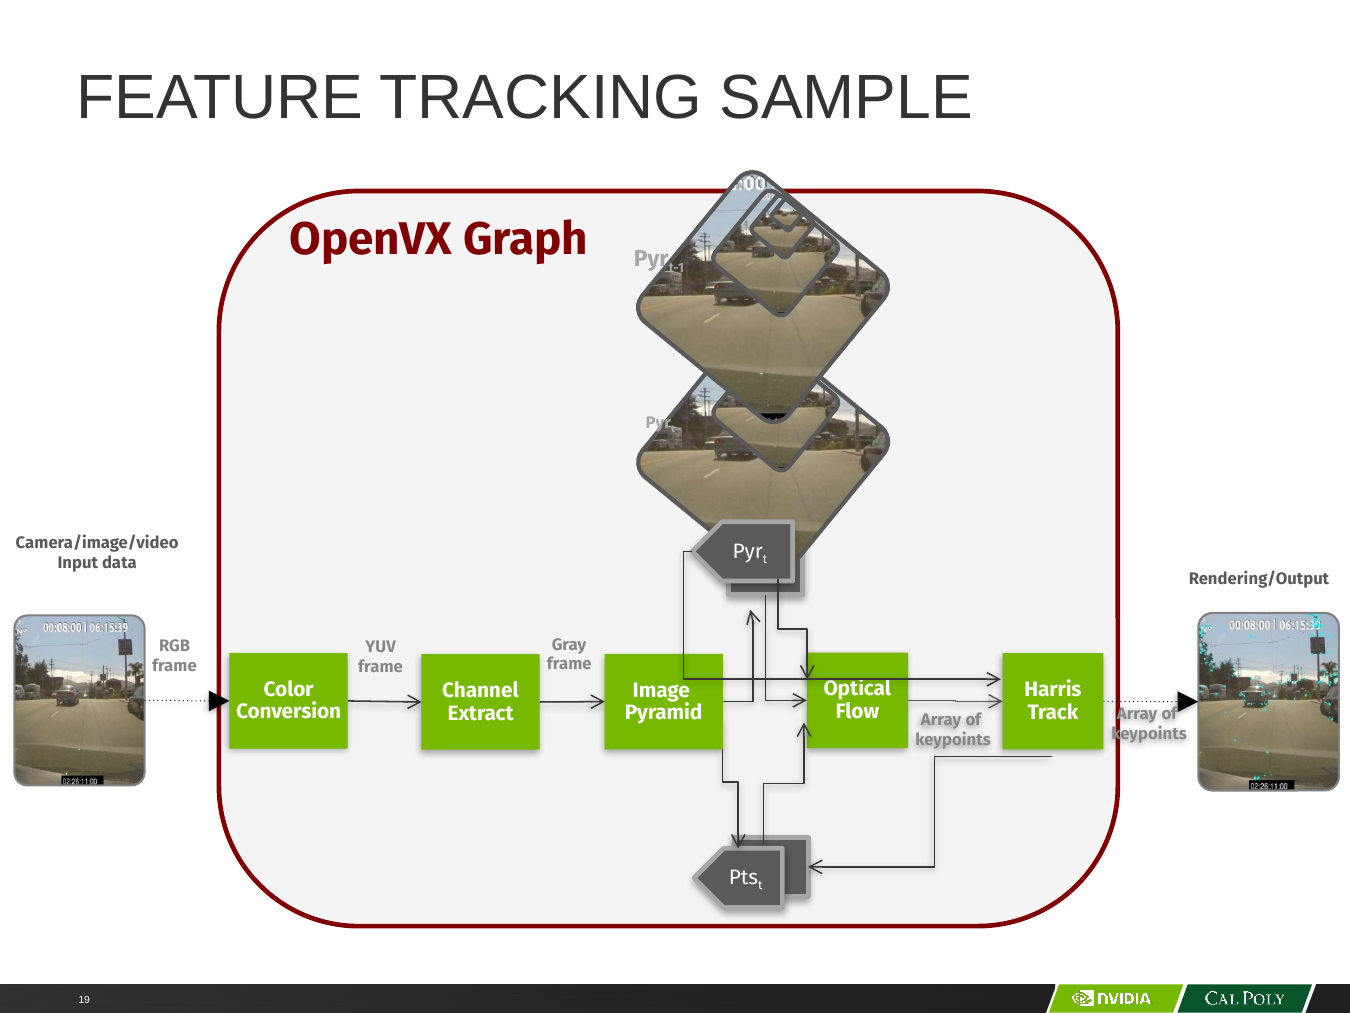

# Feature Tracking Sample

OpenVX Graph

Pyrt-1

Pyrt
Pyrt
Camera/image/video
Input data

Rendering/Output

Gray
frame
RGB
frame
YUV
frame
Optical Flow
Harris Track
Color Conversion
Image
Pyramid
Channel Extract
Array of
keypoints
Array of
keypoints

Ptst